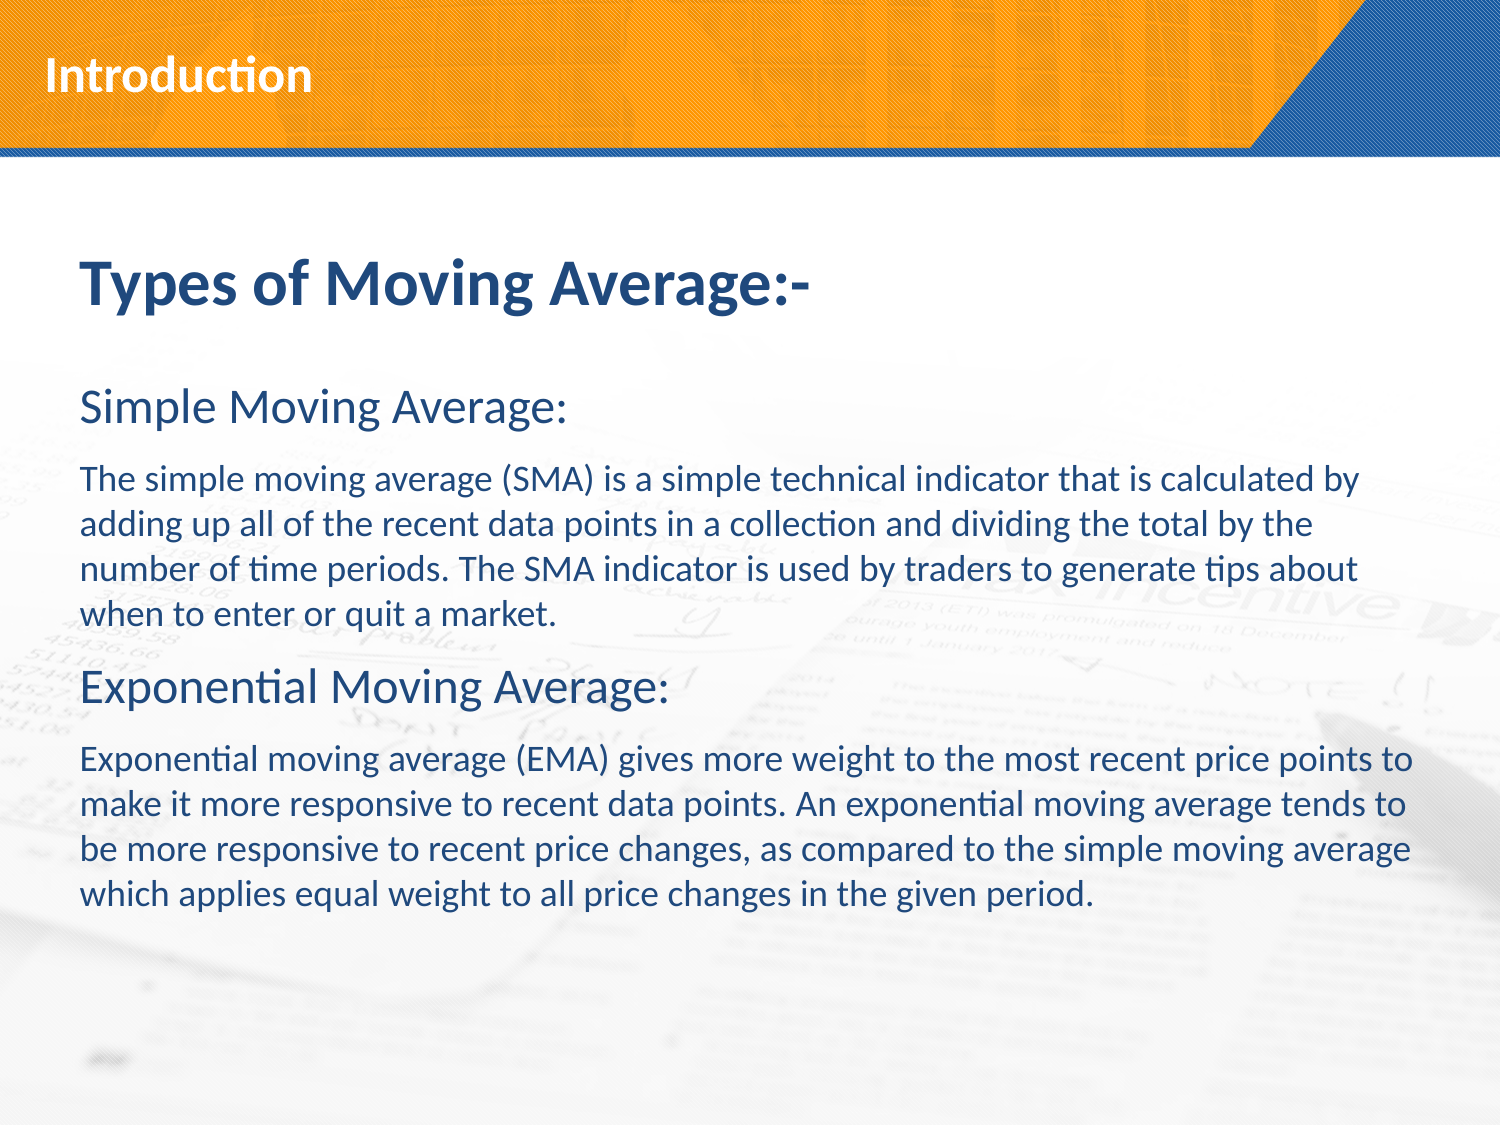

# Introduction
Types of Moving Average:-

Simple Moving Average:

The simple moving average (SMA) is a simple technical indicator that is calculated by adding up all of the recent data points in a collection and dividing the total by the number of time periods. The SMA indicator is used by traders to generate tips about when to enter or quit a market.

Exponential Moving Average:

Exponential moving average (EMA) gives more weight to the most recent price points to make it more responsive to recent data points. An exponential moving average tends to be more responsive to recent price changes, as compared to the simple moving average which applies equal weight to all price changes in the given period.